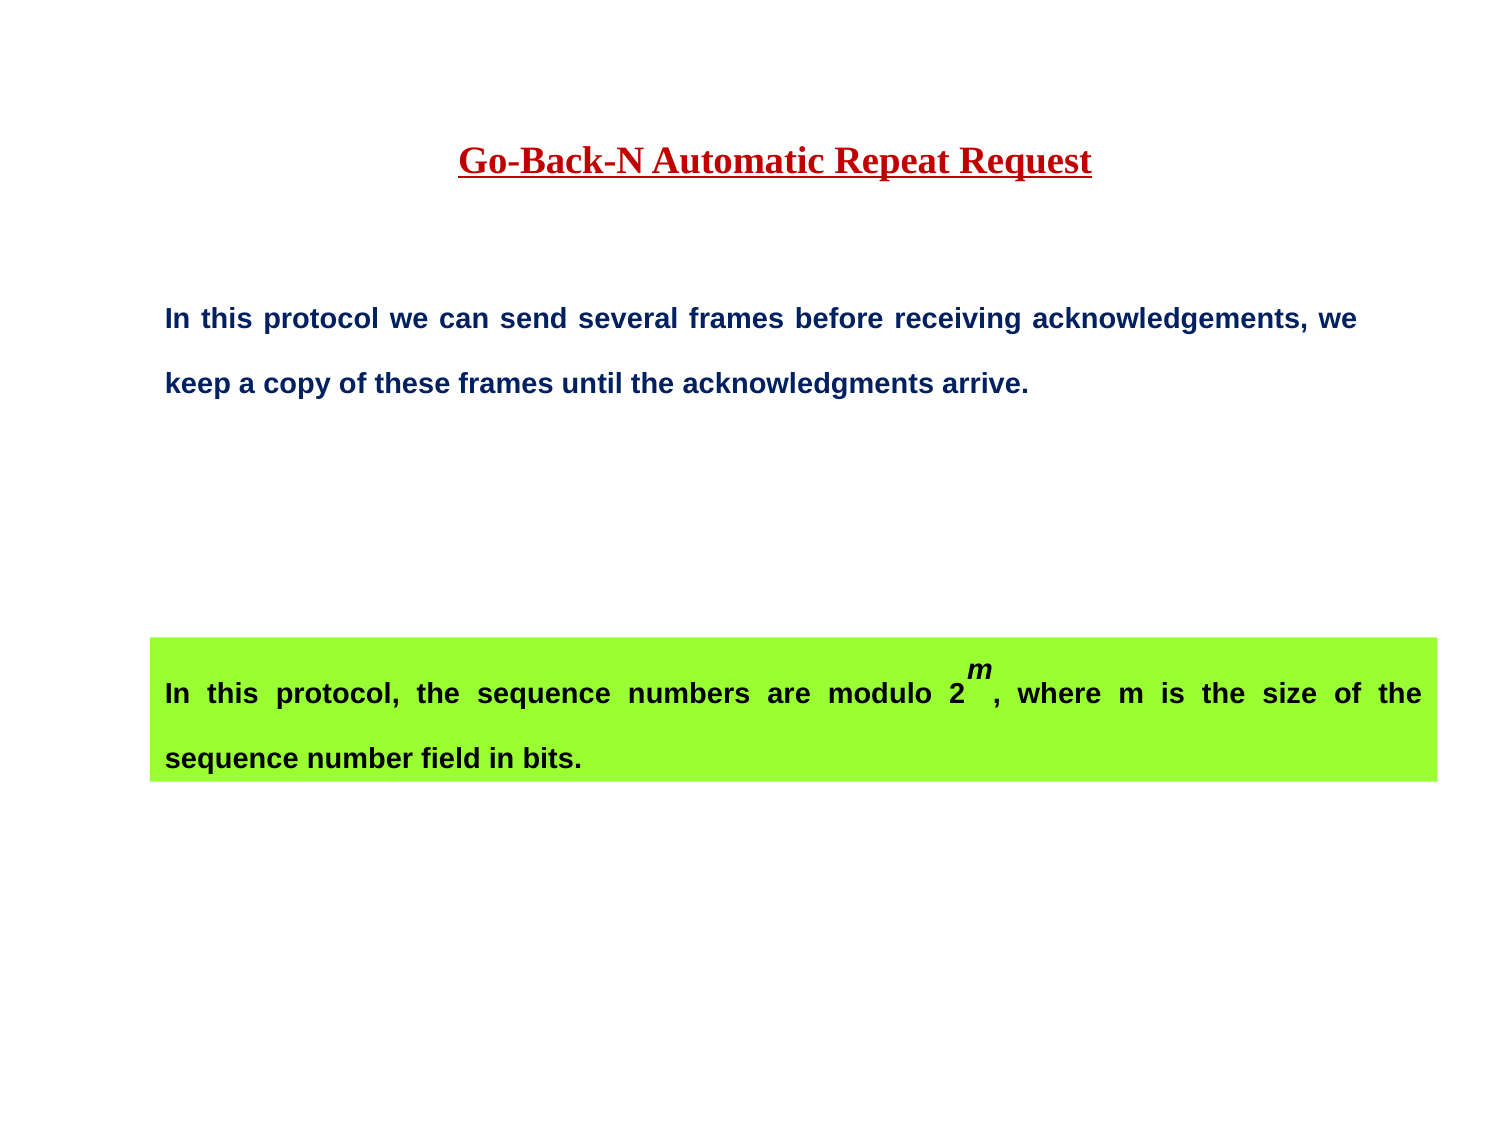

Go-Back-N Automatic Repeat Request
In this protocol we can send several frames before receiving acknowledgements, we keep a copy of these frames until the acknowledgments arrive.
In this protocol, the sequence numbers are modulo 2m, where m is the size of the sequence number field in bits.